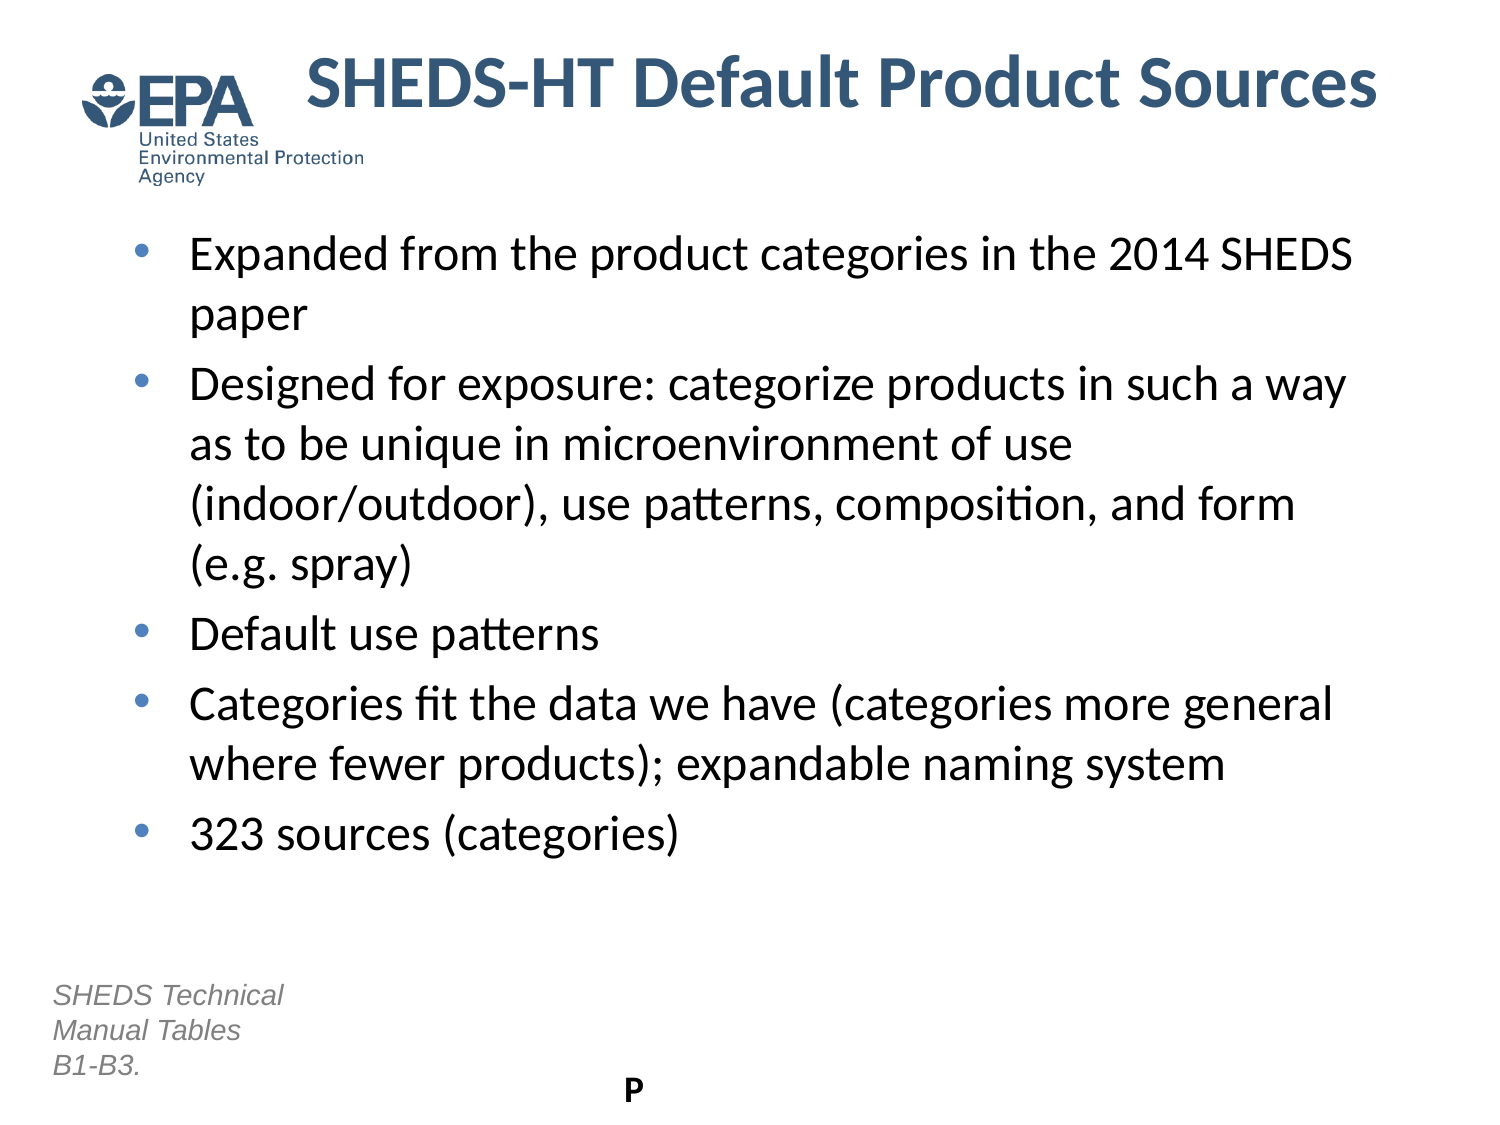

# SHEDS-HT Default Product Sources
Expanded from the product categories in the 2014 SHEDS paper
Designed for exposure: categorize products in such a way as to be unique in microenvironment of use (indoor/outdoor), use patterns, composition, and form (e.g. spray)
Default use patterns
Categories fit the data we have (categories more general where fewer products); expandable naming system
323 sources (categories)

SHEDS Technical Manual Tables B1-B3.
P